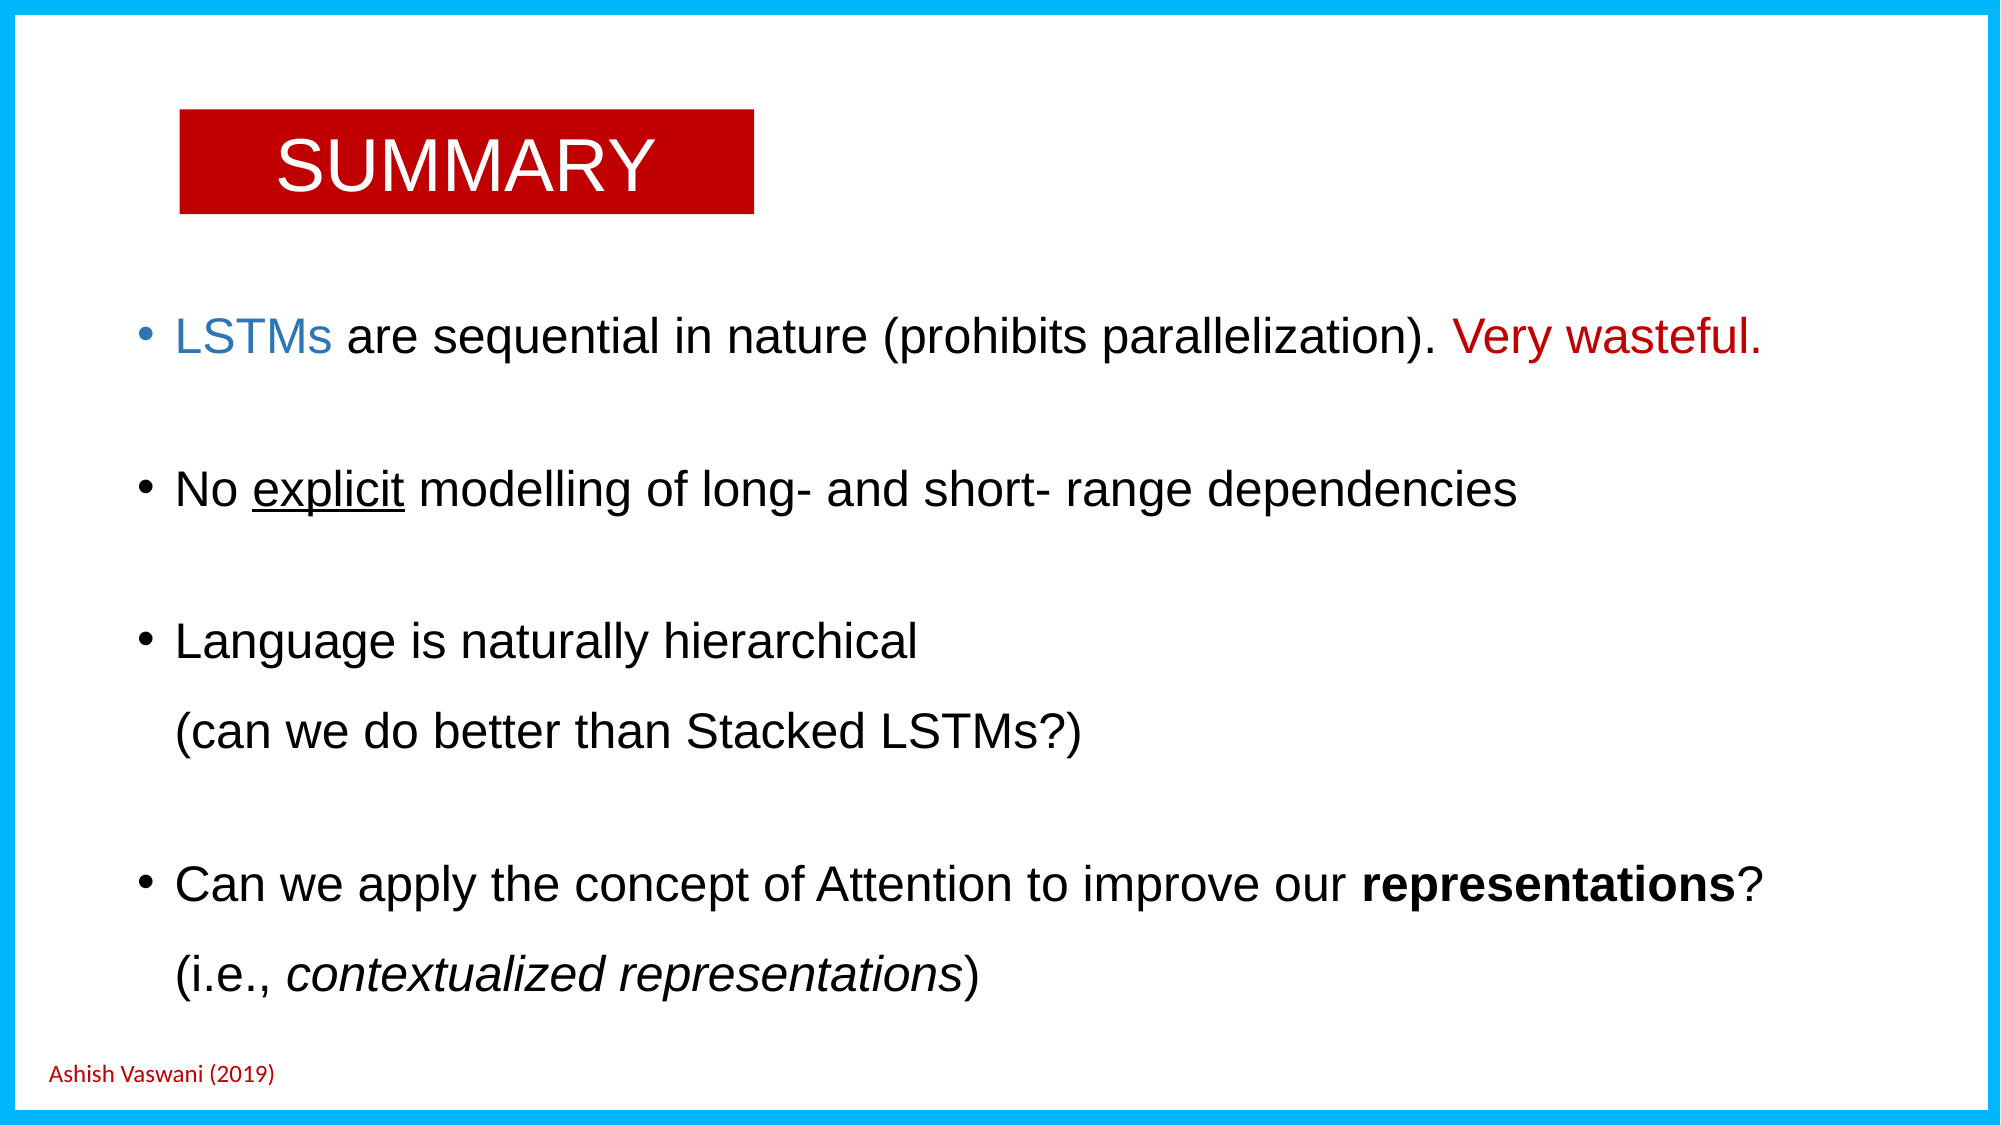

SUMMARY
LSTMs are sequential in nature (prohibits parallelization). Very wasteful.
No explicit modelling of long- and short- range dependencies
Language is naturally hierarchical
(can we do better than Stacked LSTMs?)
Can we apply the concept of Attention to improve our representations?
(i.e., contextualized representations)

38
Ashish Vaswani (2019)